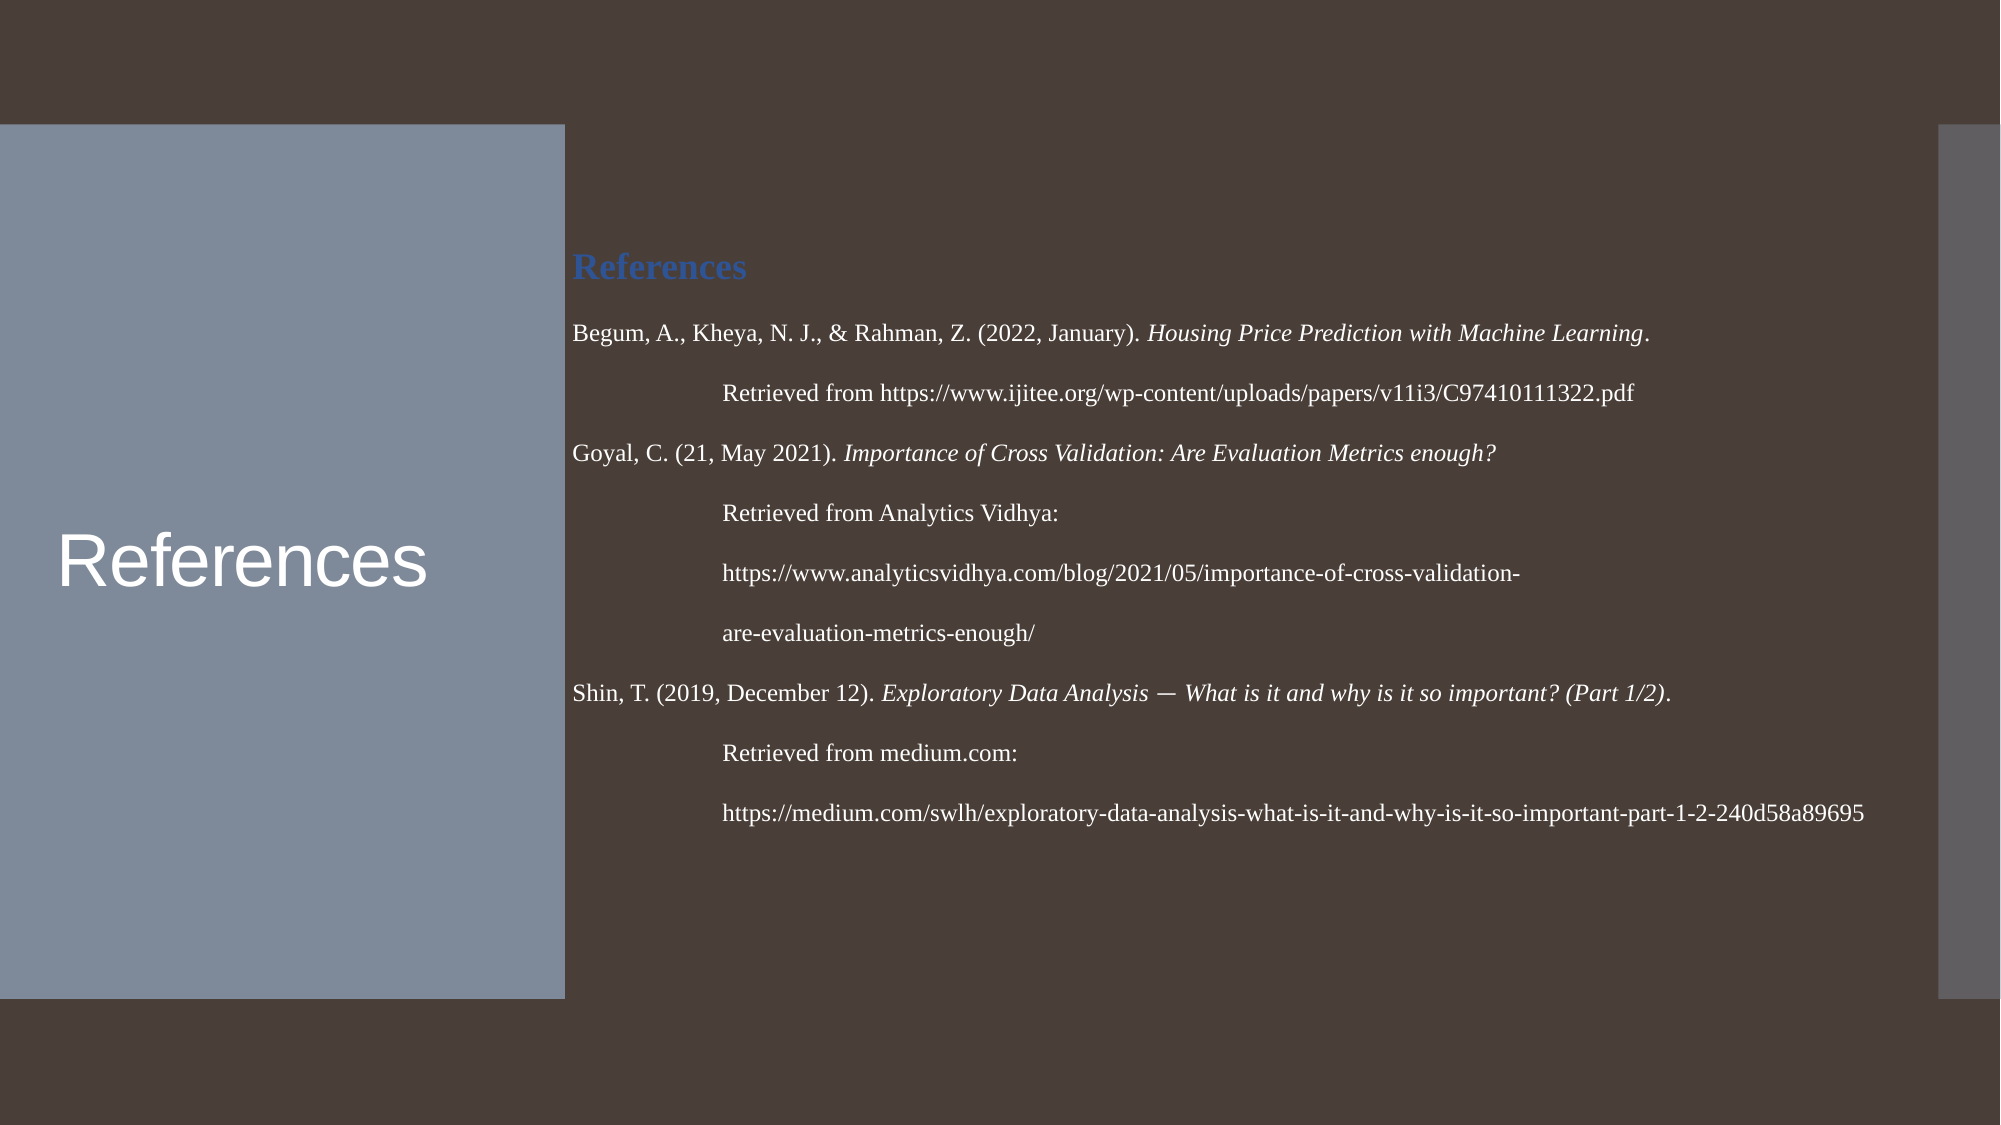

References
Begum, A., Kheya, N. J., & Rahman, Z. (2022, January). Housing Price Prediction with Machine Learning.
	Retrieved from https://www.ijitee.org/wp-content/uploads/papers/v11i3/C97410111322.pdf
Goyal, C. (21, May 2021). Importance of Cross Validation: Are Evaluation Metrics enough?
	Retrieved from Analytics Vidhya:
	https://www.analyticsvidhya.com/blog/2021/05/importance-of-cross-validation-
	are-evaluation-metrics-enough/
Shin, T. (2019, December 12). Exploratory Data Analysis — What is it and why is it so important? (Part 1/2).
	Retrieved from medium.com:
	https://medium.com/swlh/exploratory-data-analysis-what-is-it-and-why-is-it-so-important-part-1-2-240d58a89695

# References